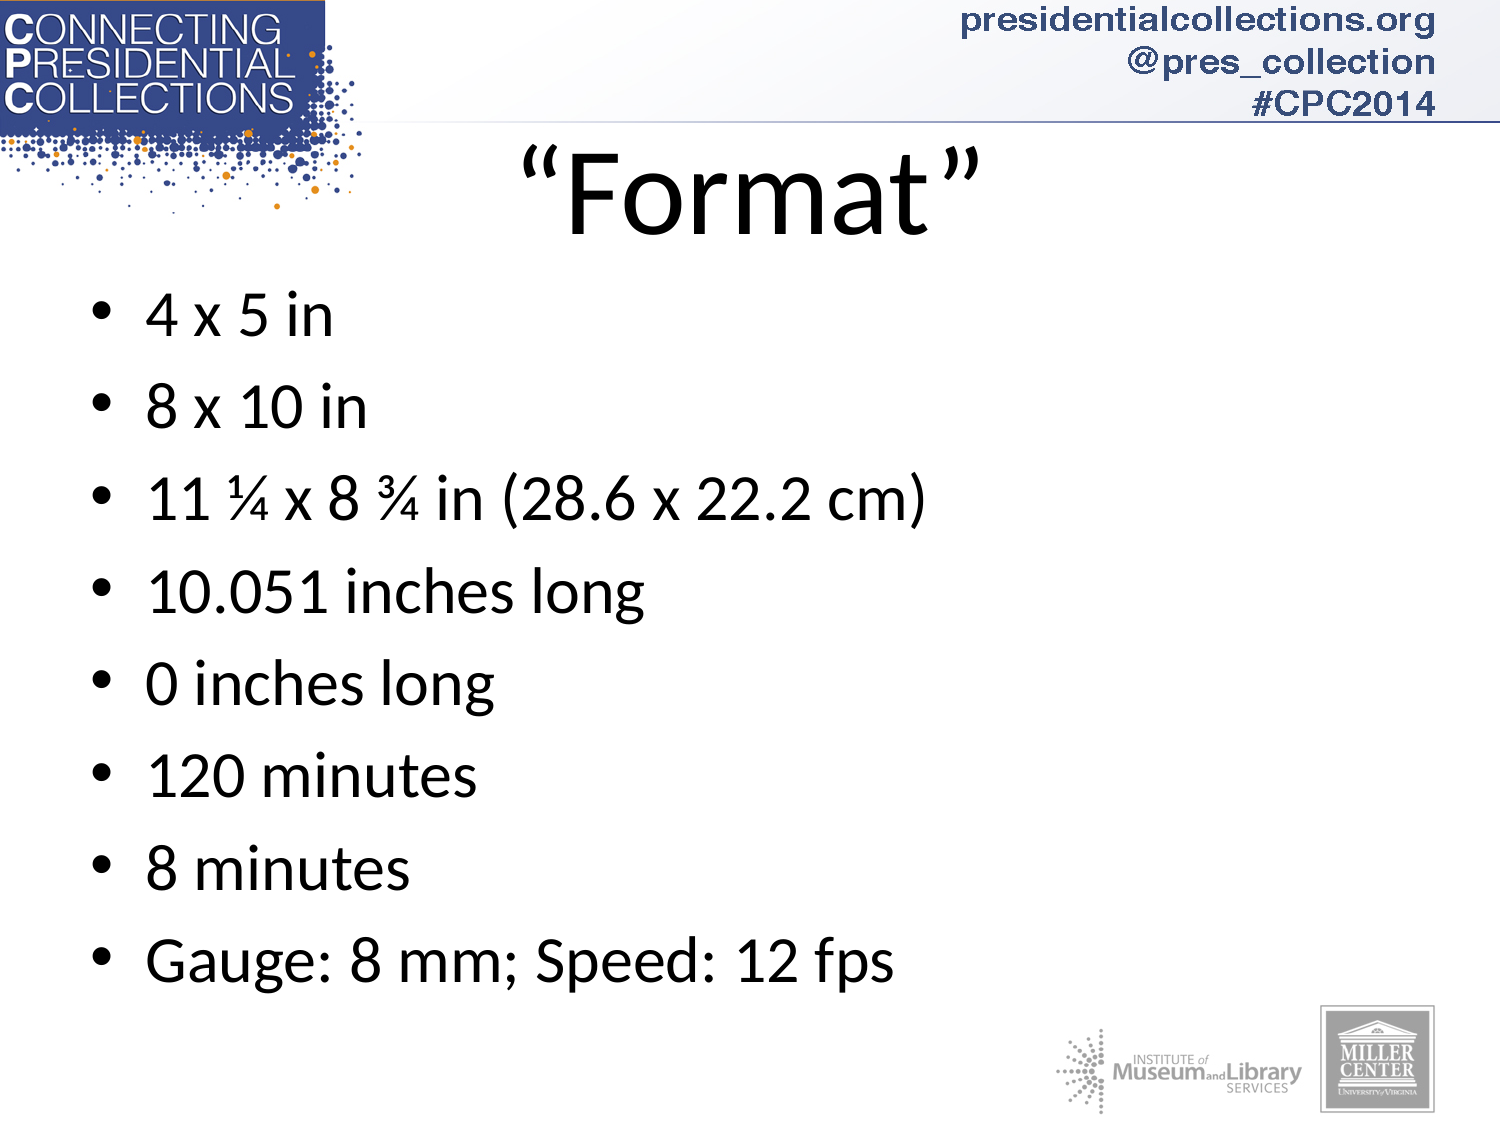

# “Format”
4 x 5 in
8 x 10 in
11 ¼ x 8 ¾ in (28.6 x 22.2 cm)
10.051 inches long
0 inches long
120 minutes
8 minutes
Gauge: 8 mm; Speed: 12 fps